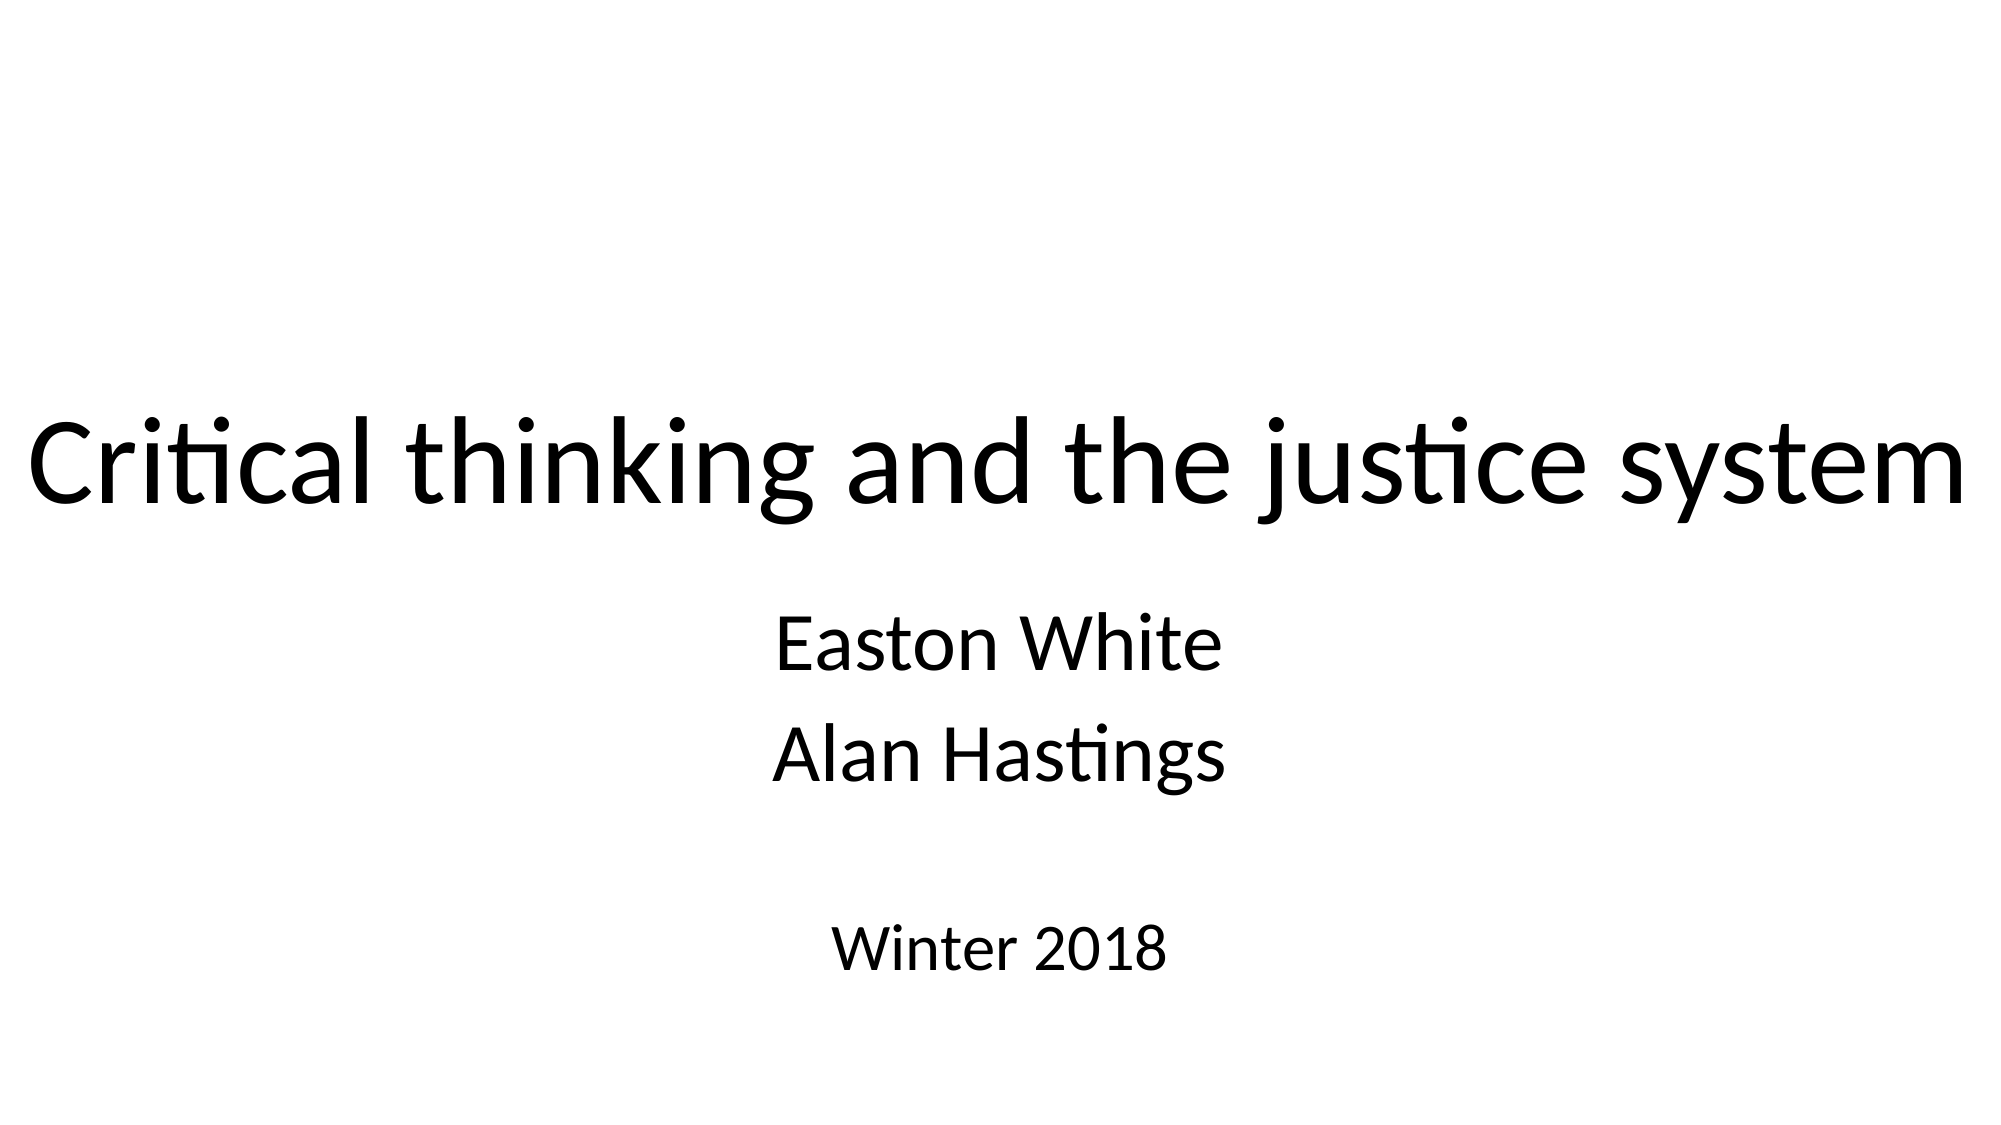

# Critical thinking and the justice system
Easton White
Alan Hastings

Winter 2018